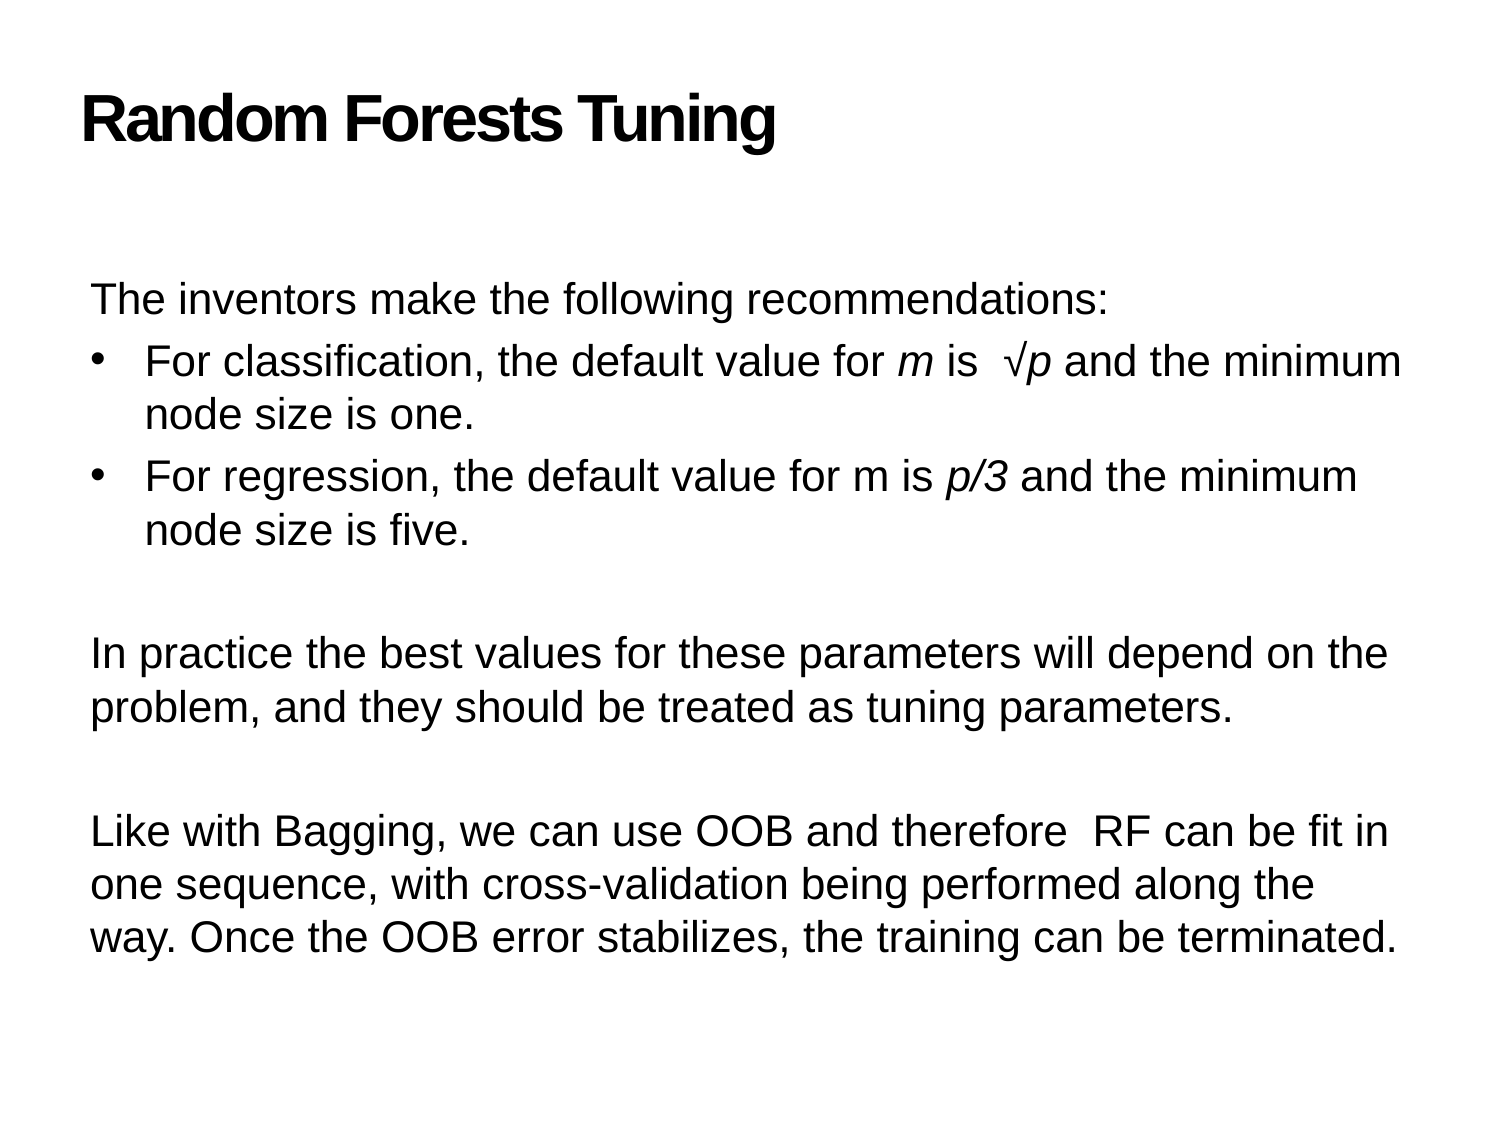

# Random Forests Tuning
The inventors make the following recommendations:
For classification, the default value for m is  √p and the minimum node size is one.
For regression, the default value for m is p/3 and the minimum node size is five.

In practice the best values for these parameters will depend on the problem, and they should be treated as tuning parameters.

Like with Bagging, we can use OOB and therefore  RF can be fit in one sequence, with cross-validation being performed along the way. Once the OOB error stabilizes, the training can be terminated.